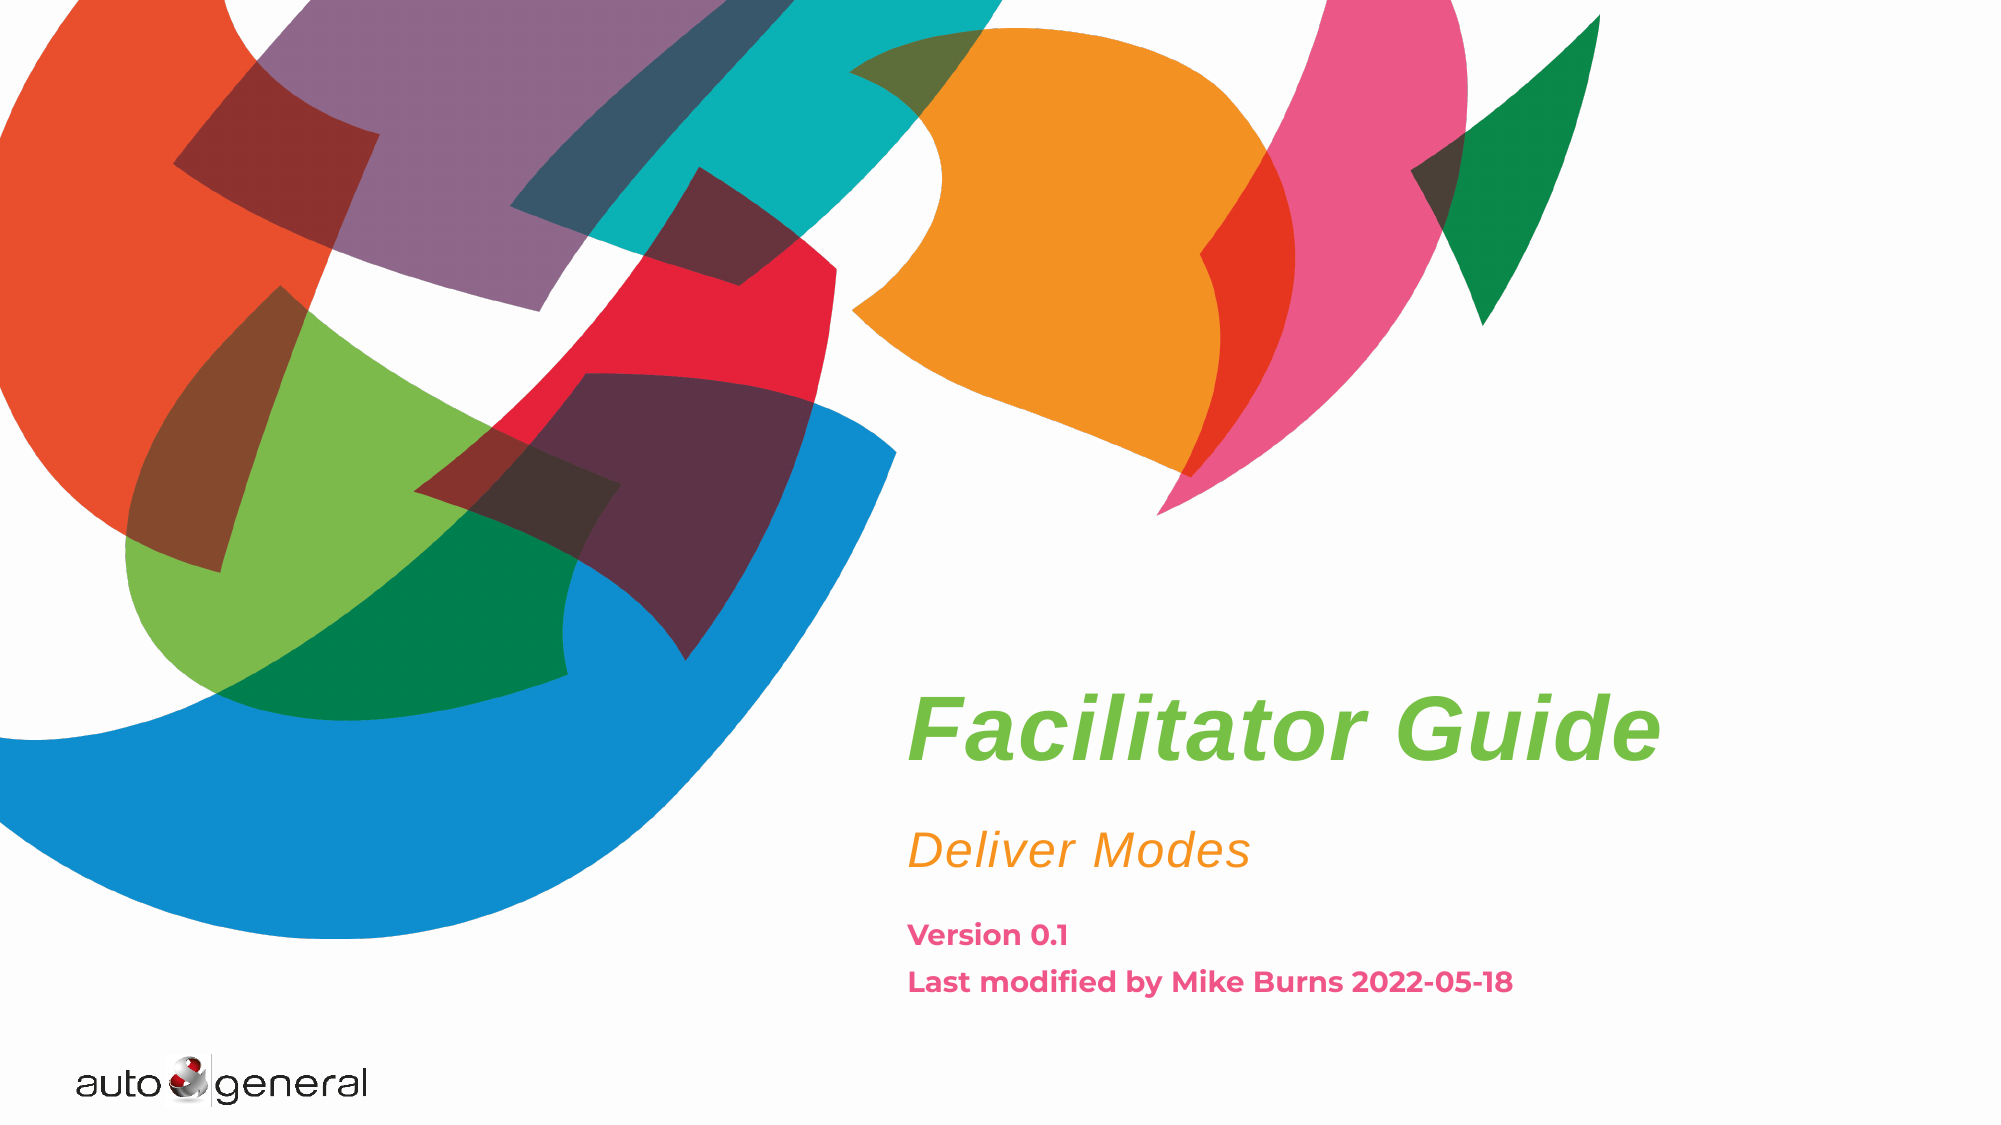

# Facilitator Guide
Deliver Modes
Version 0.1
Last modified by Mike Burns 2022-05-18